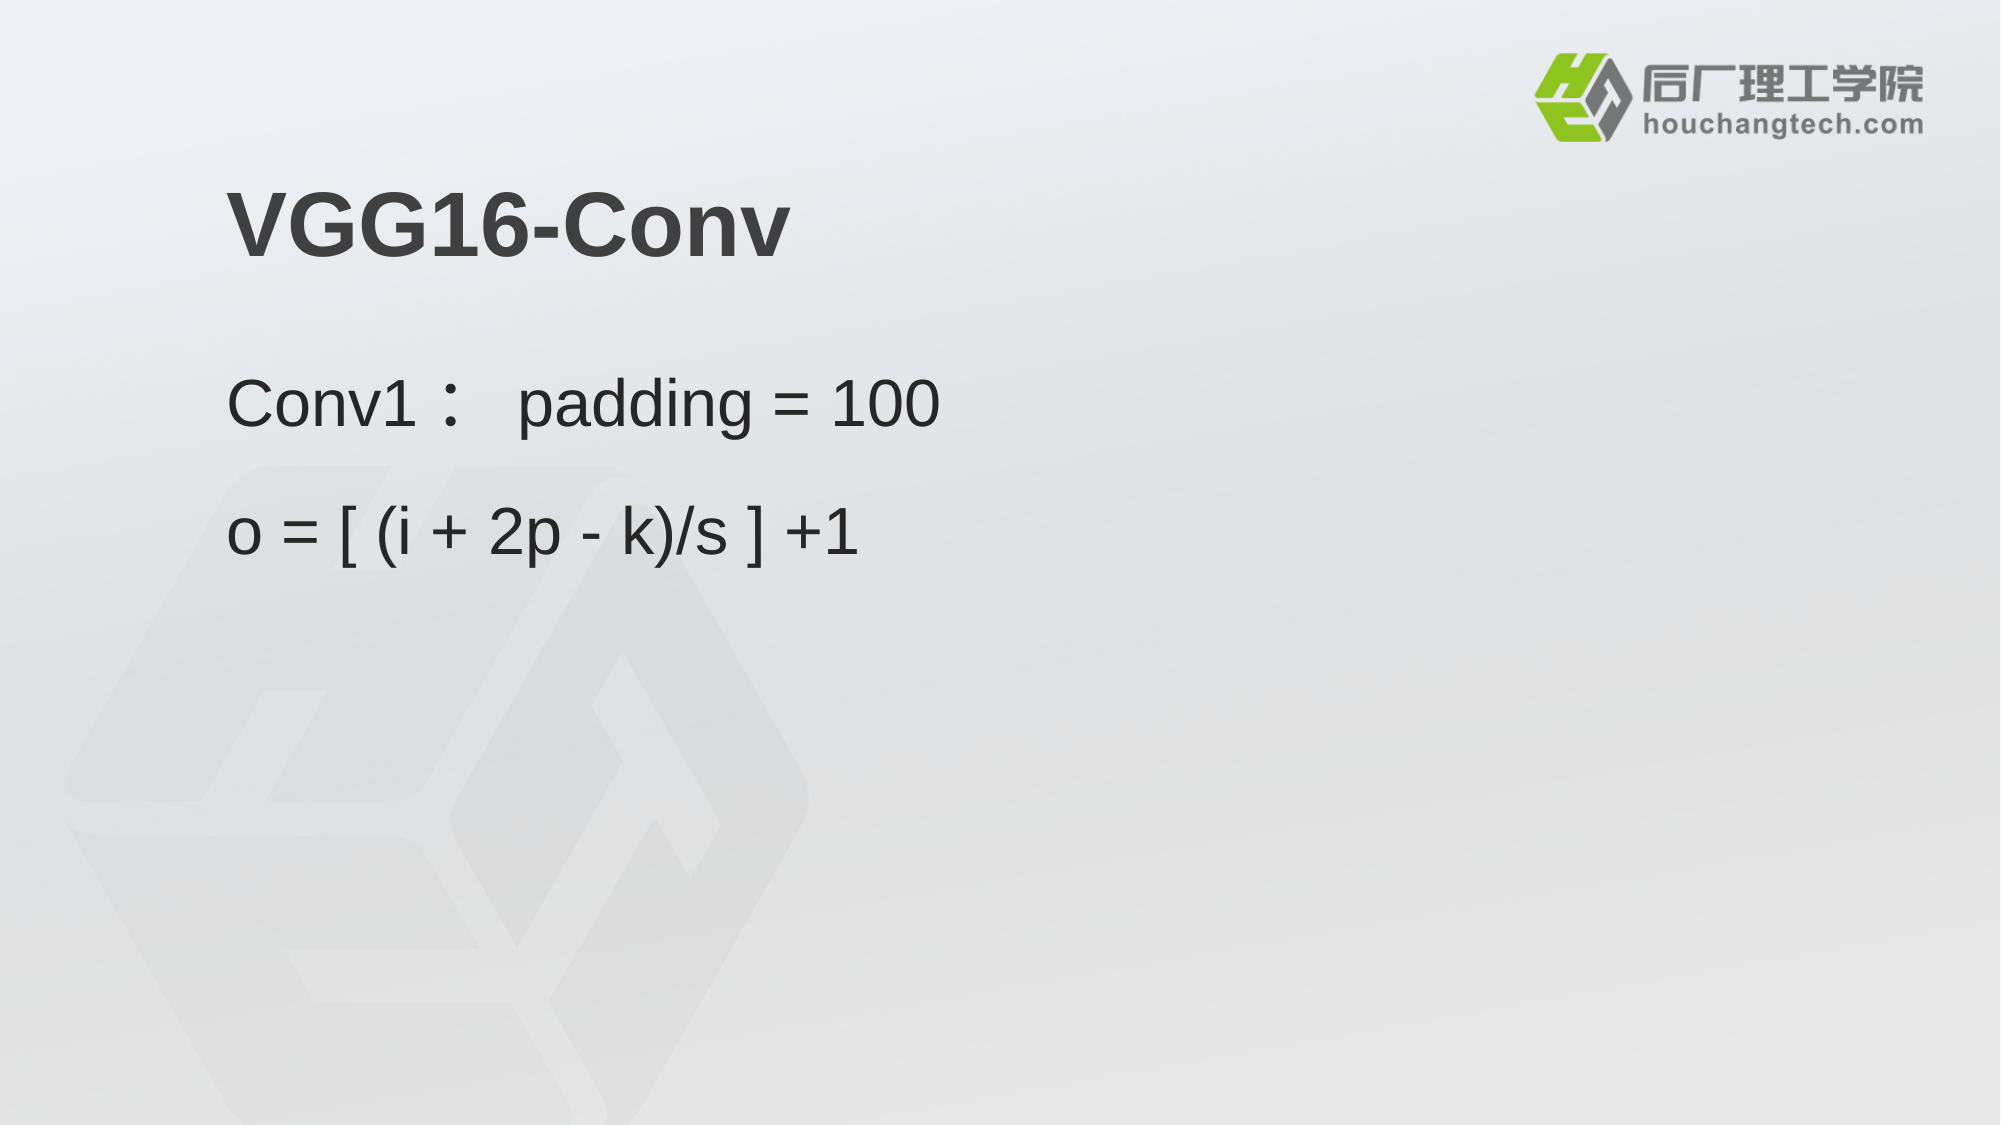

# VGG16-Conv
Conv1：padding = 100
o = [ (i + 2p - k)/s ] +1